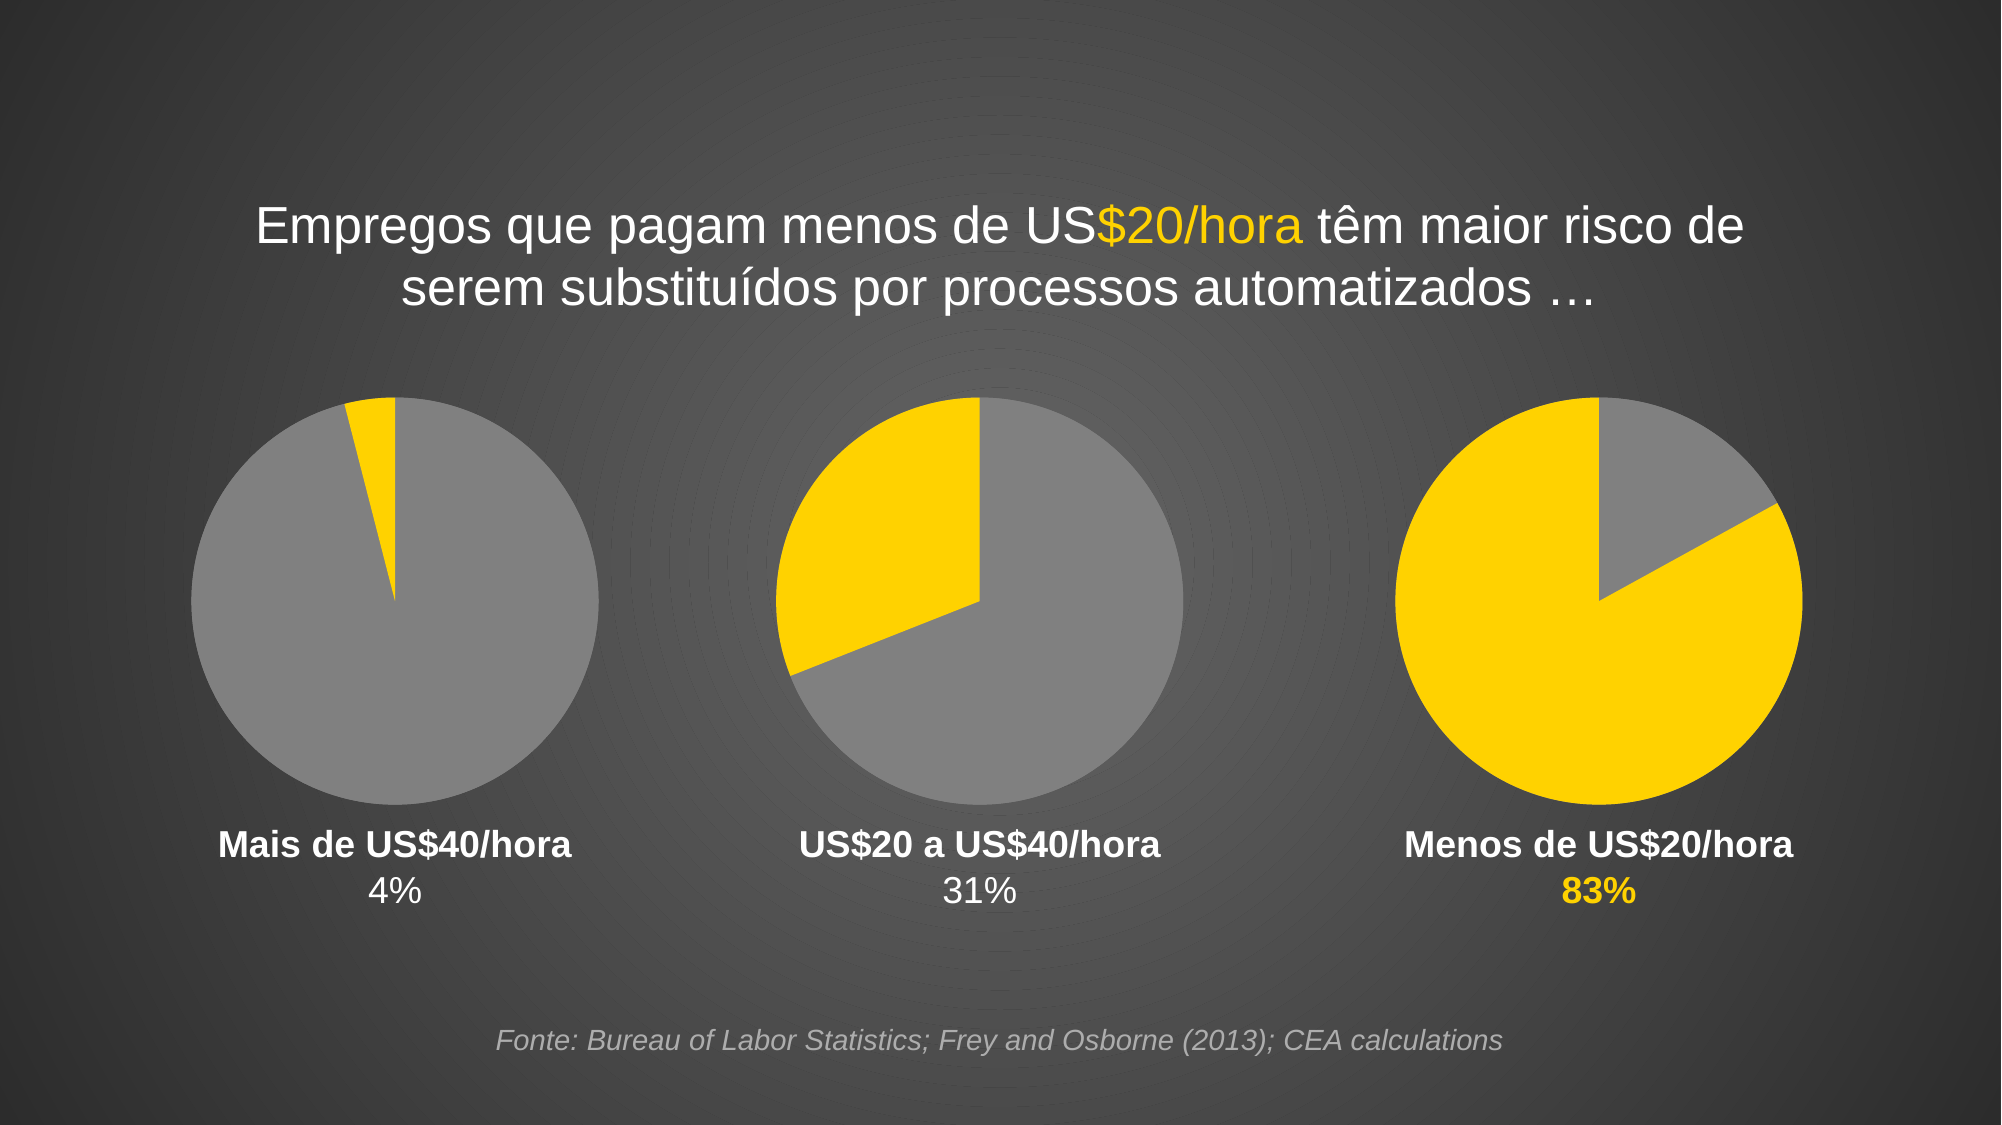

Empregos que pagam menos de US$20/hora têm maior risco de serem substituídos por processos automatizados …

### Chart

| Category | Sales |
|---|---|
| 1st Qtr | 1.0 |
| 2nd Qtr | 0.0 |

### Chart

| Category | Sales |
|---|---|
| 1st Qtr | 0.96 |
| 2nd Qtr | 0.04 |

### Chart

| Category | Sales |
|---|---|
| 1st Qtr | 1.0 |
| 2nd Qtr | 0.0 |

### Chart

| Category | Sales |
|---|---|
| 1st Qtr | 0.69 |
| 2nd Qtr | 0.31 |

### Chart

| Category | Sales |
|---|---|
| 1st Qtr | 1.0 |
| 2nd Qtr | 0.0 |

### Chart

| Category | Sales |
|---|---|
| 1st Qtr | 0.17 |
| 2nd Qtr | 0.83 |
Mais de US$40/hora
US$20 a US$40/hora
Menos de US$20/hora
4%
31%
83%
Fonte: Bureau of Labor Statistics; Frey and Osborne (2013); CEA calculations